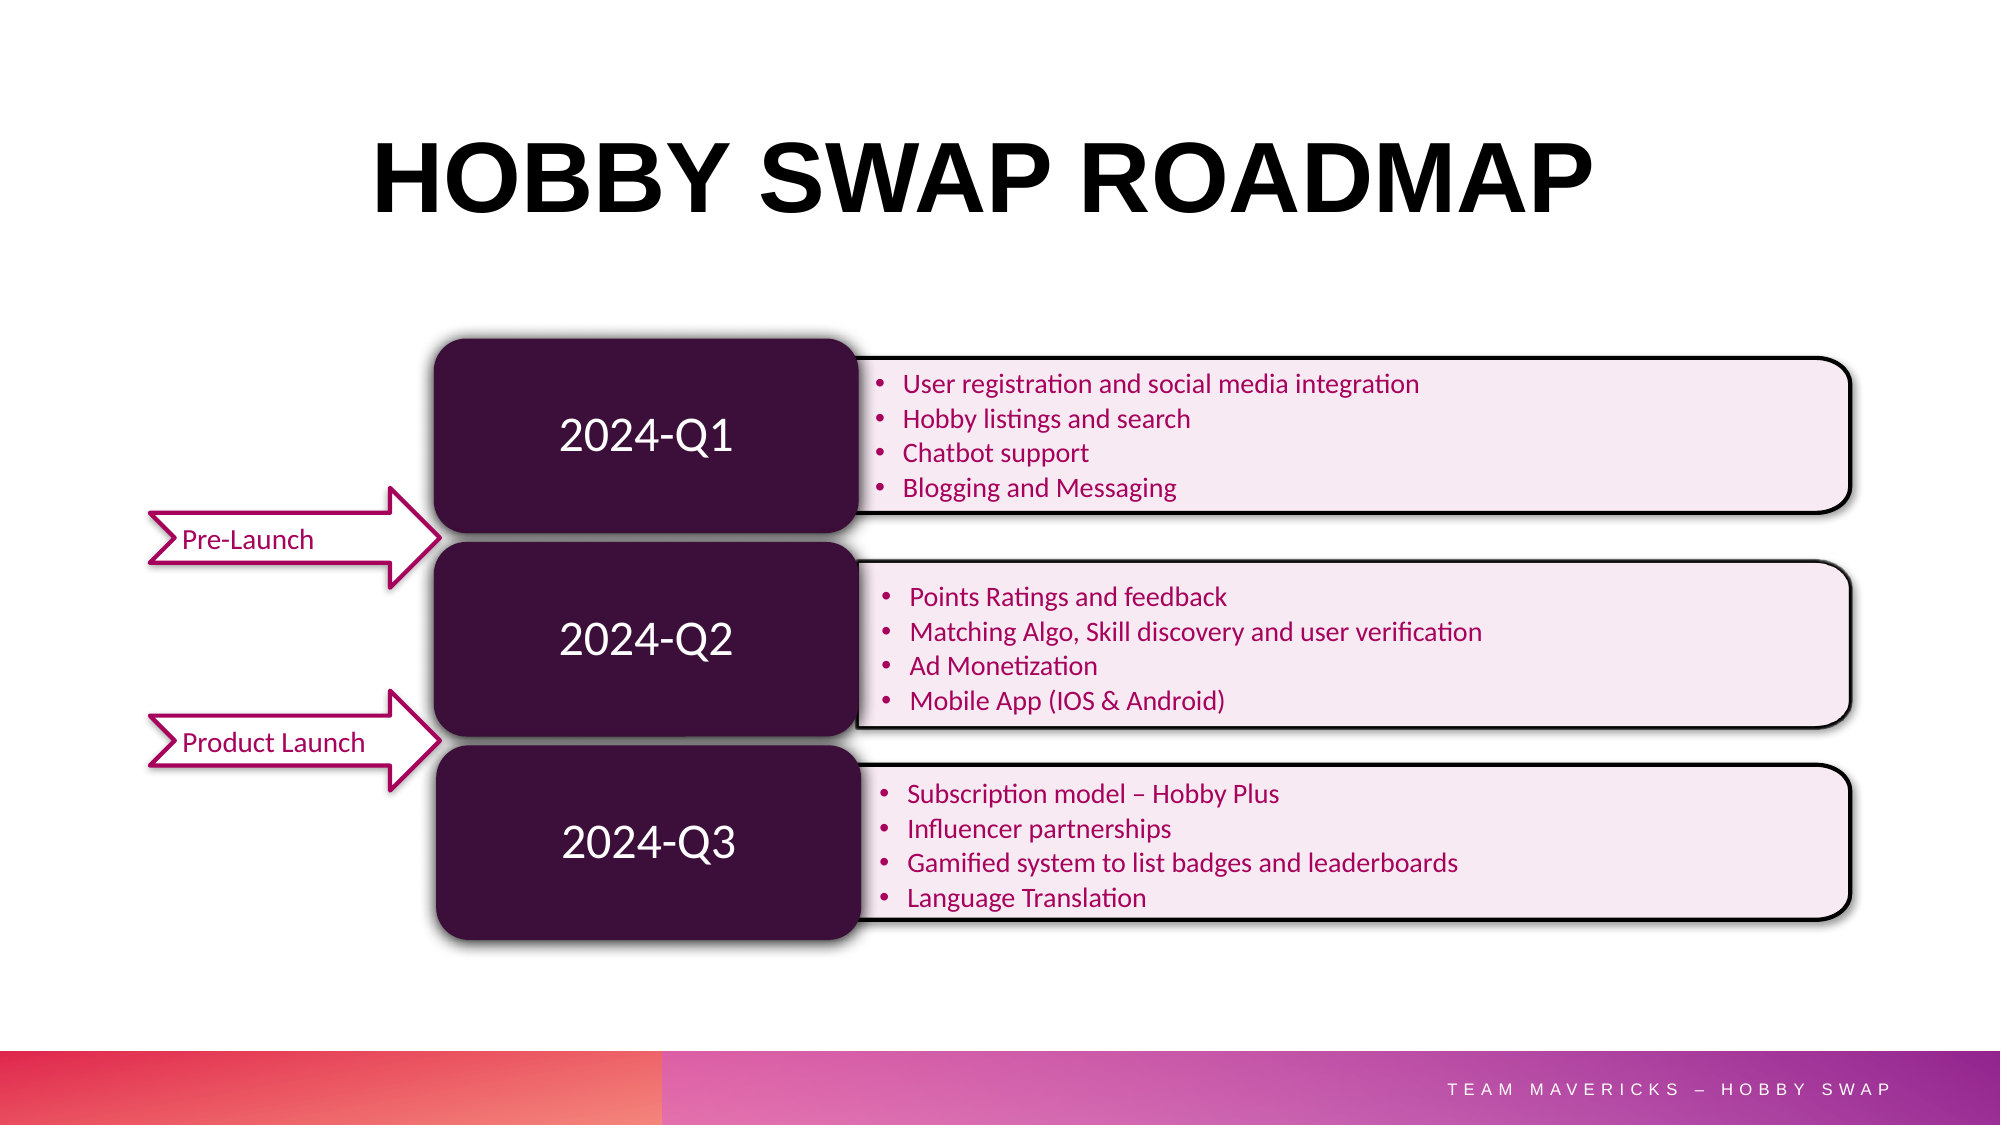

HOBBY SWAP ROADMAP

2024-Q1

User registration and social media integration
Hobby listings and search
Chatbot support
Blogging and Messaging
Q4
Pre-Launch
2024-Q2
Points Ratings and feedback
Matching Algo, Skill discovery and user verification
Ad Monetization
Mobile App (IOS & Android)

Q5
Product Launch
2024-Q3
Subscription model – Hobby Plus
Influencer partnerships
Gamified system to list badges and leaderboards
Language Translation

Q6

Team Mavericks – Hobby swap